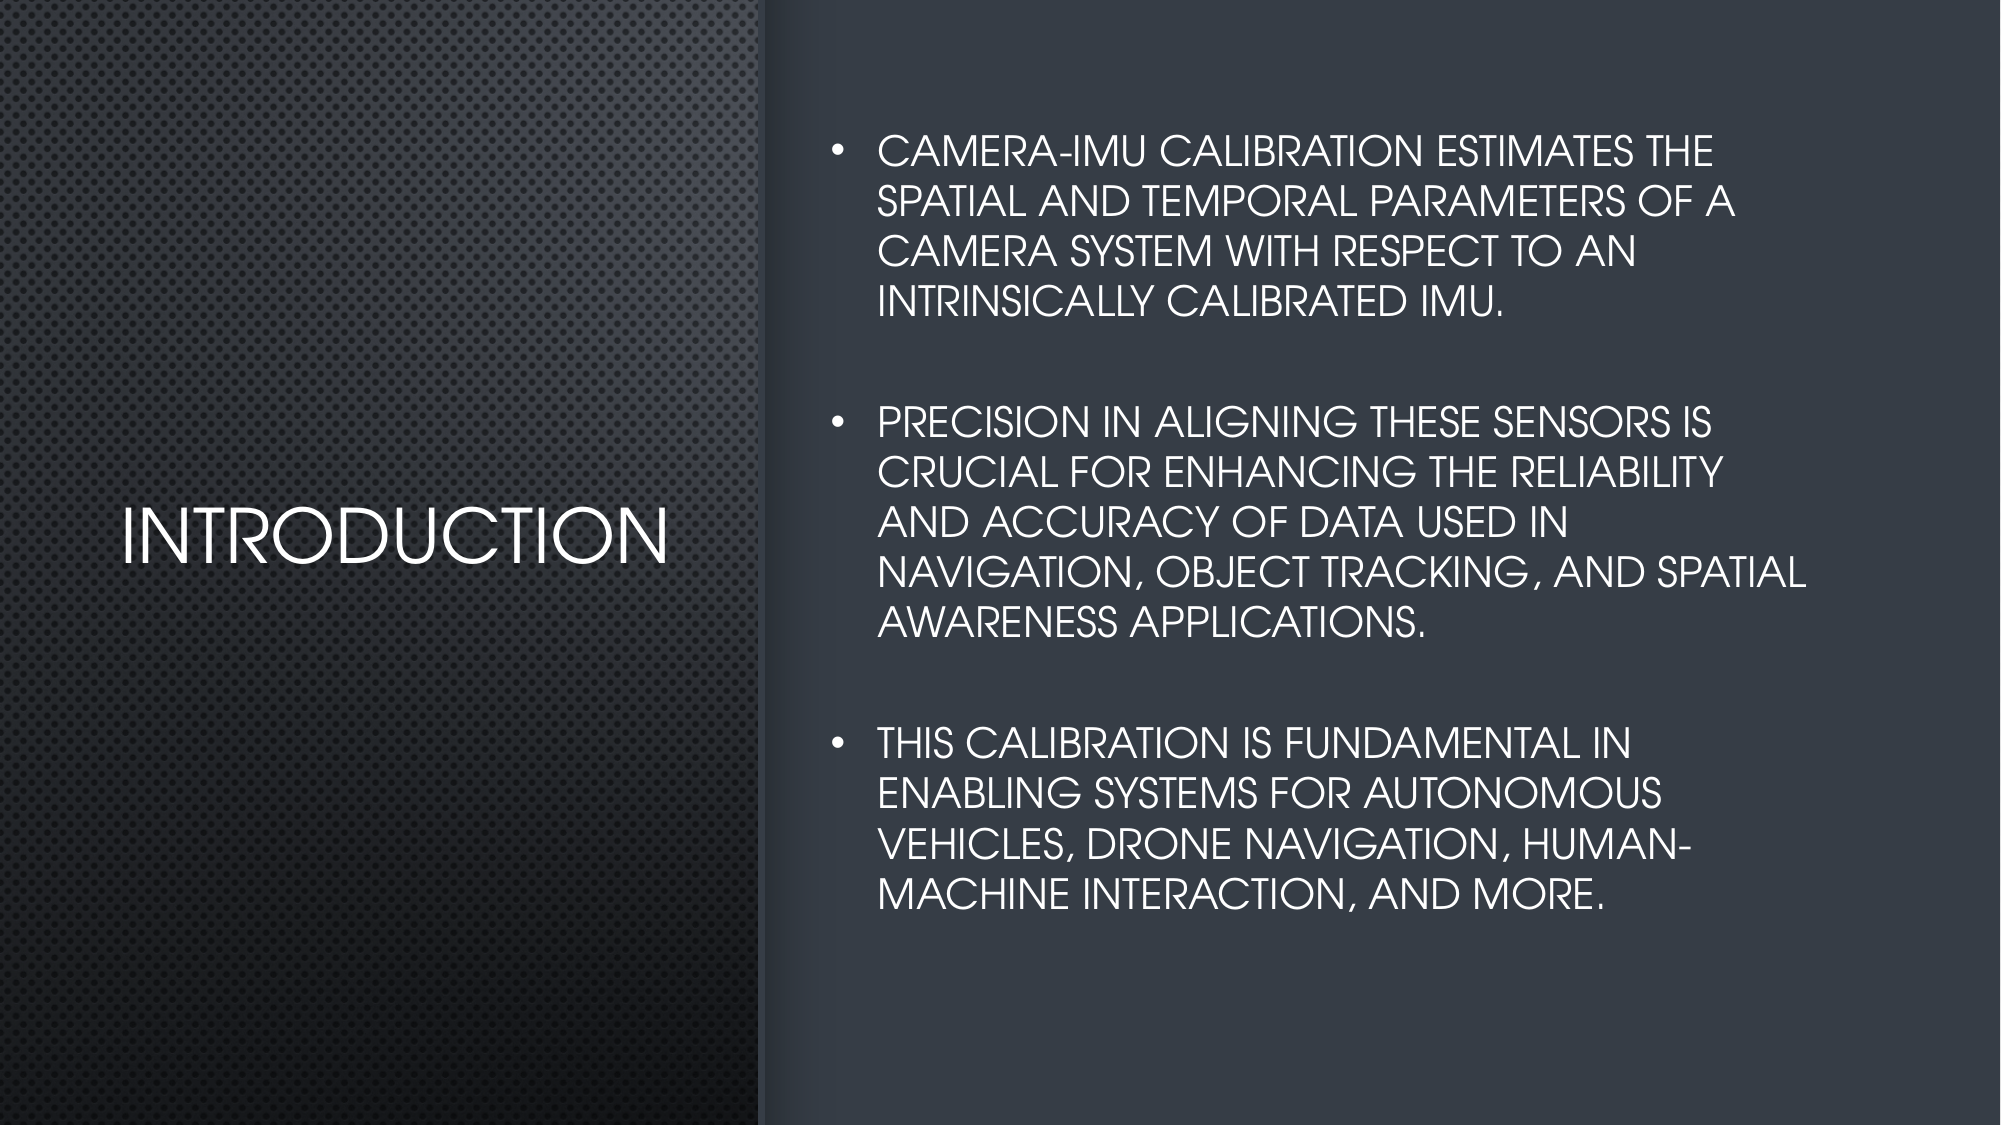

# Introduction
Camera-IMU Calibration estimates the spatial and temporal parameters of a camera system with respect to an intrinsically calibrated IMU.
Precision in aligning these sensors is crucial for enhancing the reliability and accuracy of data used in navigation, object tracking, and spatial awareness applications.
This calibration is fundamental in enabling systems for autonomous vehicles, drone navigation, human-machine interaction, and more.